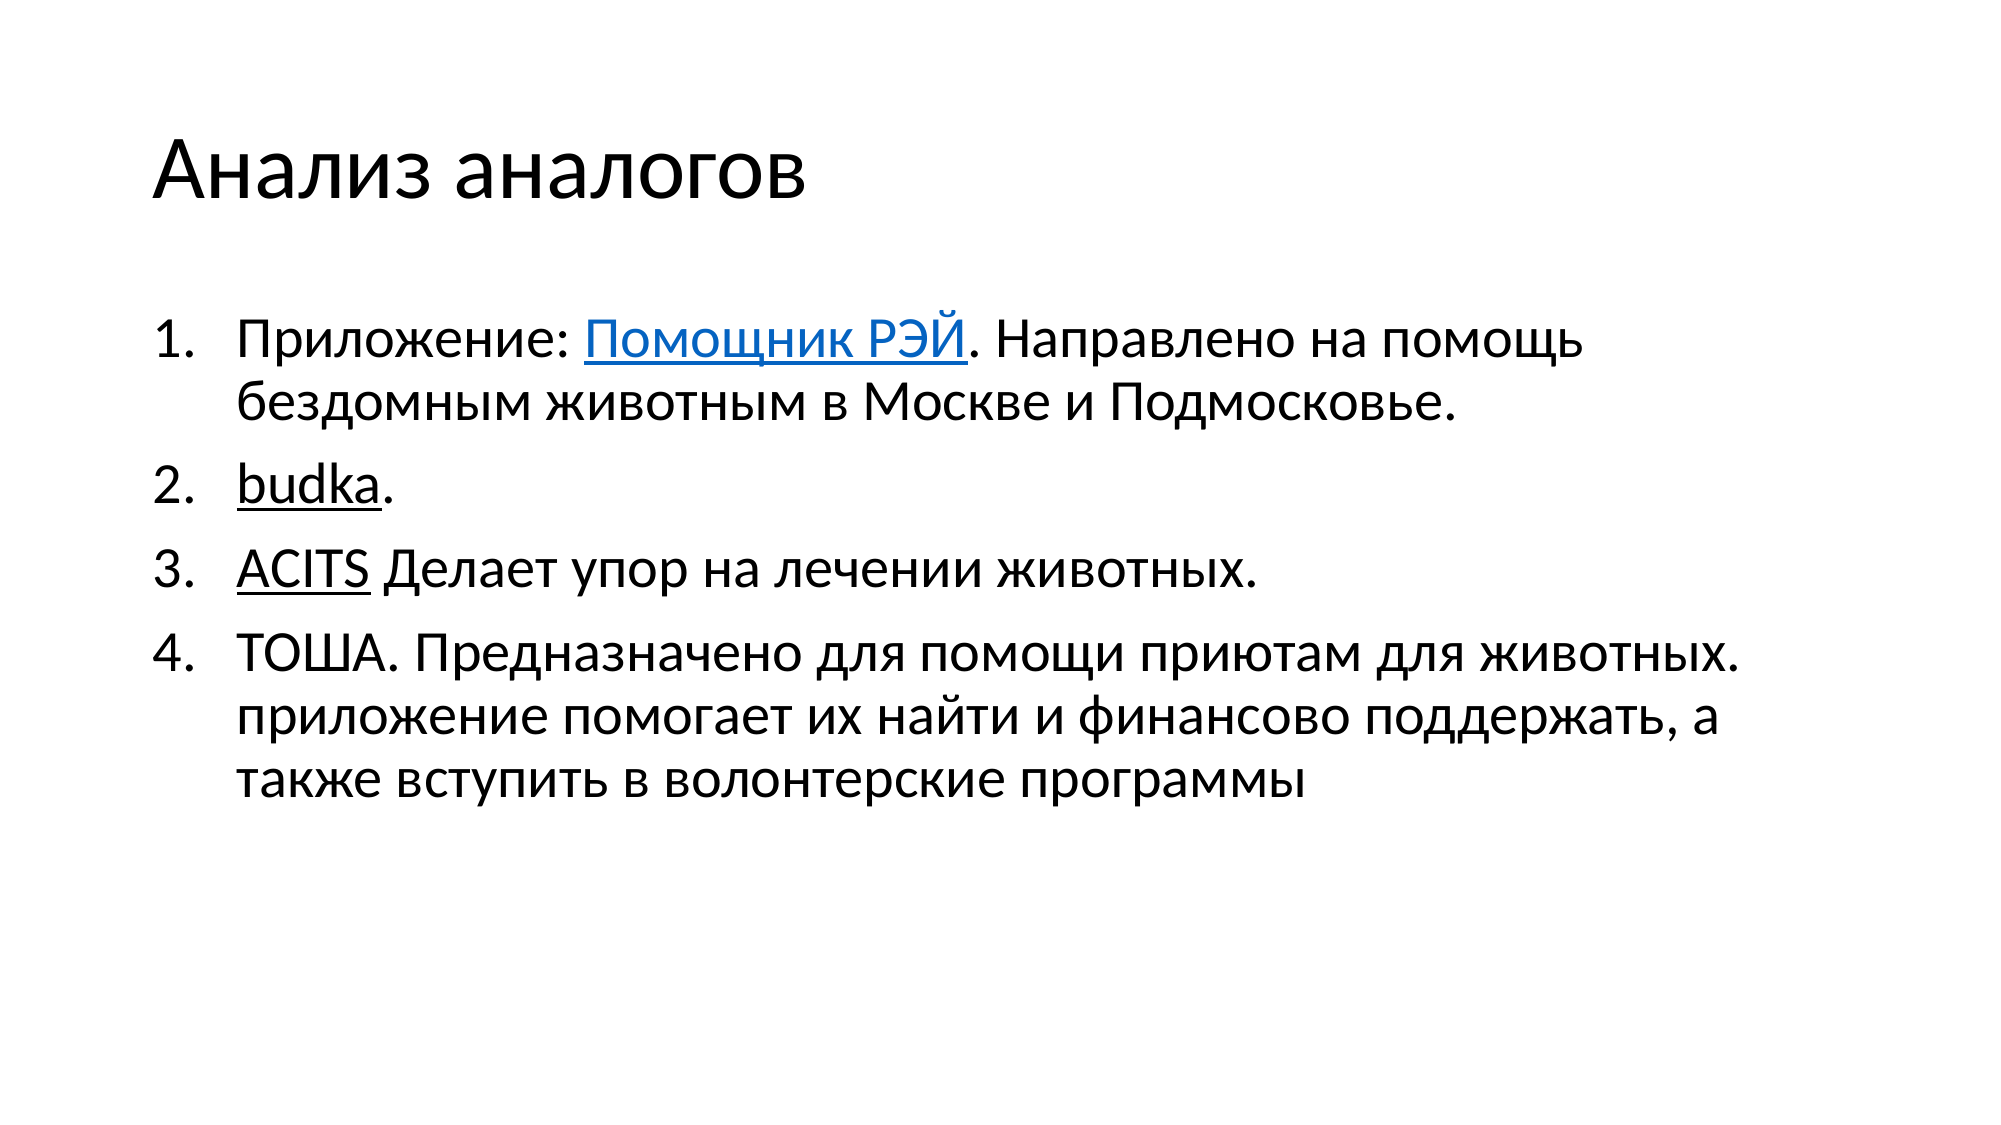

# Анализ аналогов
Приложение: Помощник РЭЙ. Направлено на помощь бездомным животным в Москве и Подмосковье.
budka.
ACITS Делает упор на лечении животных.
ТОША. Предназначено для помощи приютам для животных. приложение помогает их найти и финансово поддержать, а также вступить в волонтерские программы